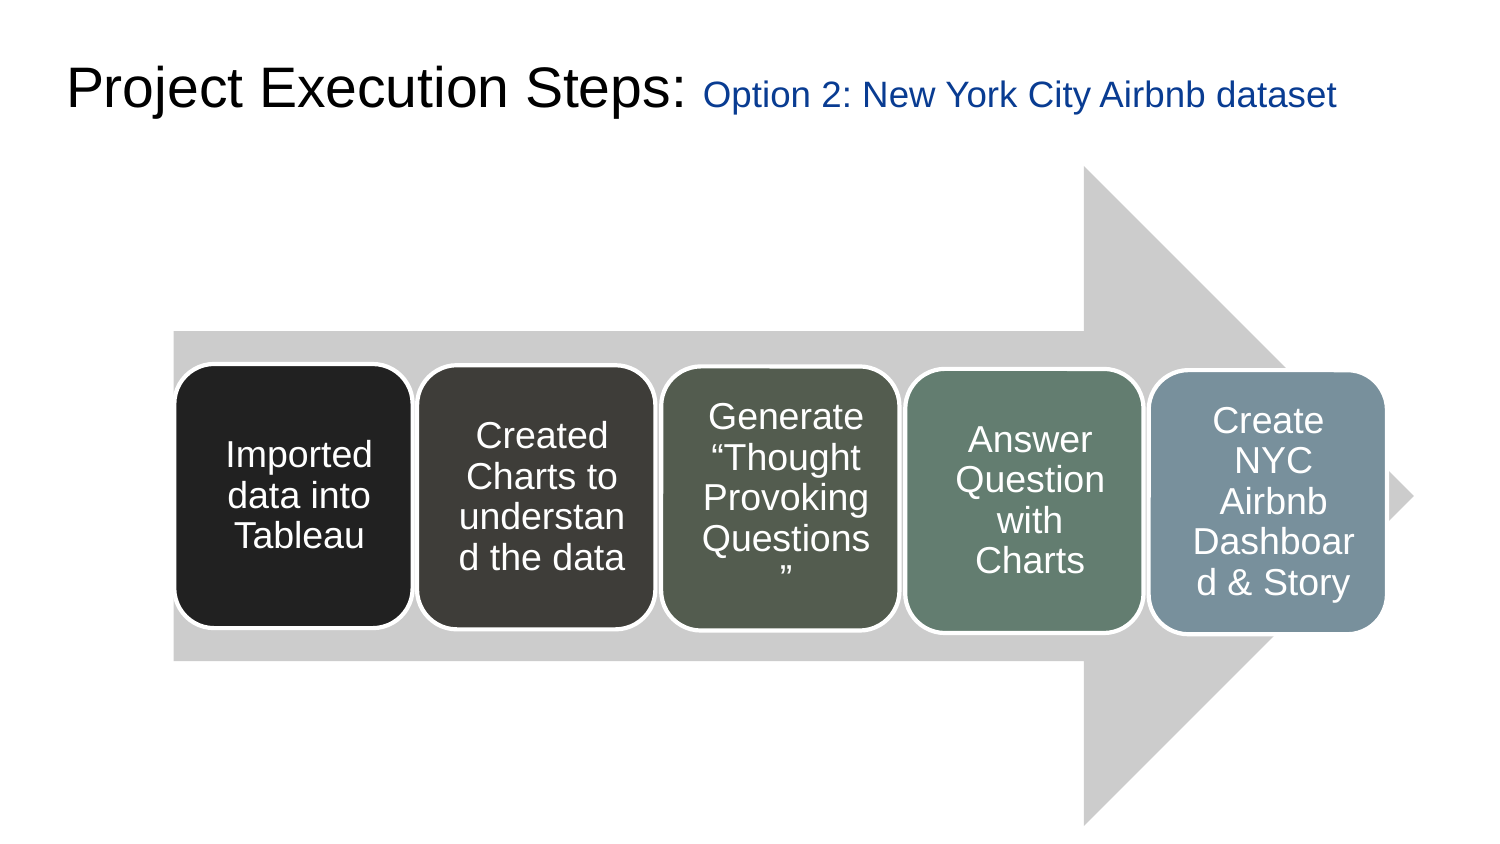

# Project Execution Steps: Option 2: New York City Airbnb dataset
Imported data into Tableau
Created Charts to understand the data
Generate “Thought Provoking Questions”
Answer Question with Charts
Create  NYC Airbnb Dashboard & Story